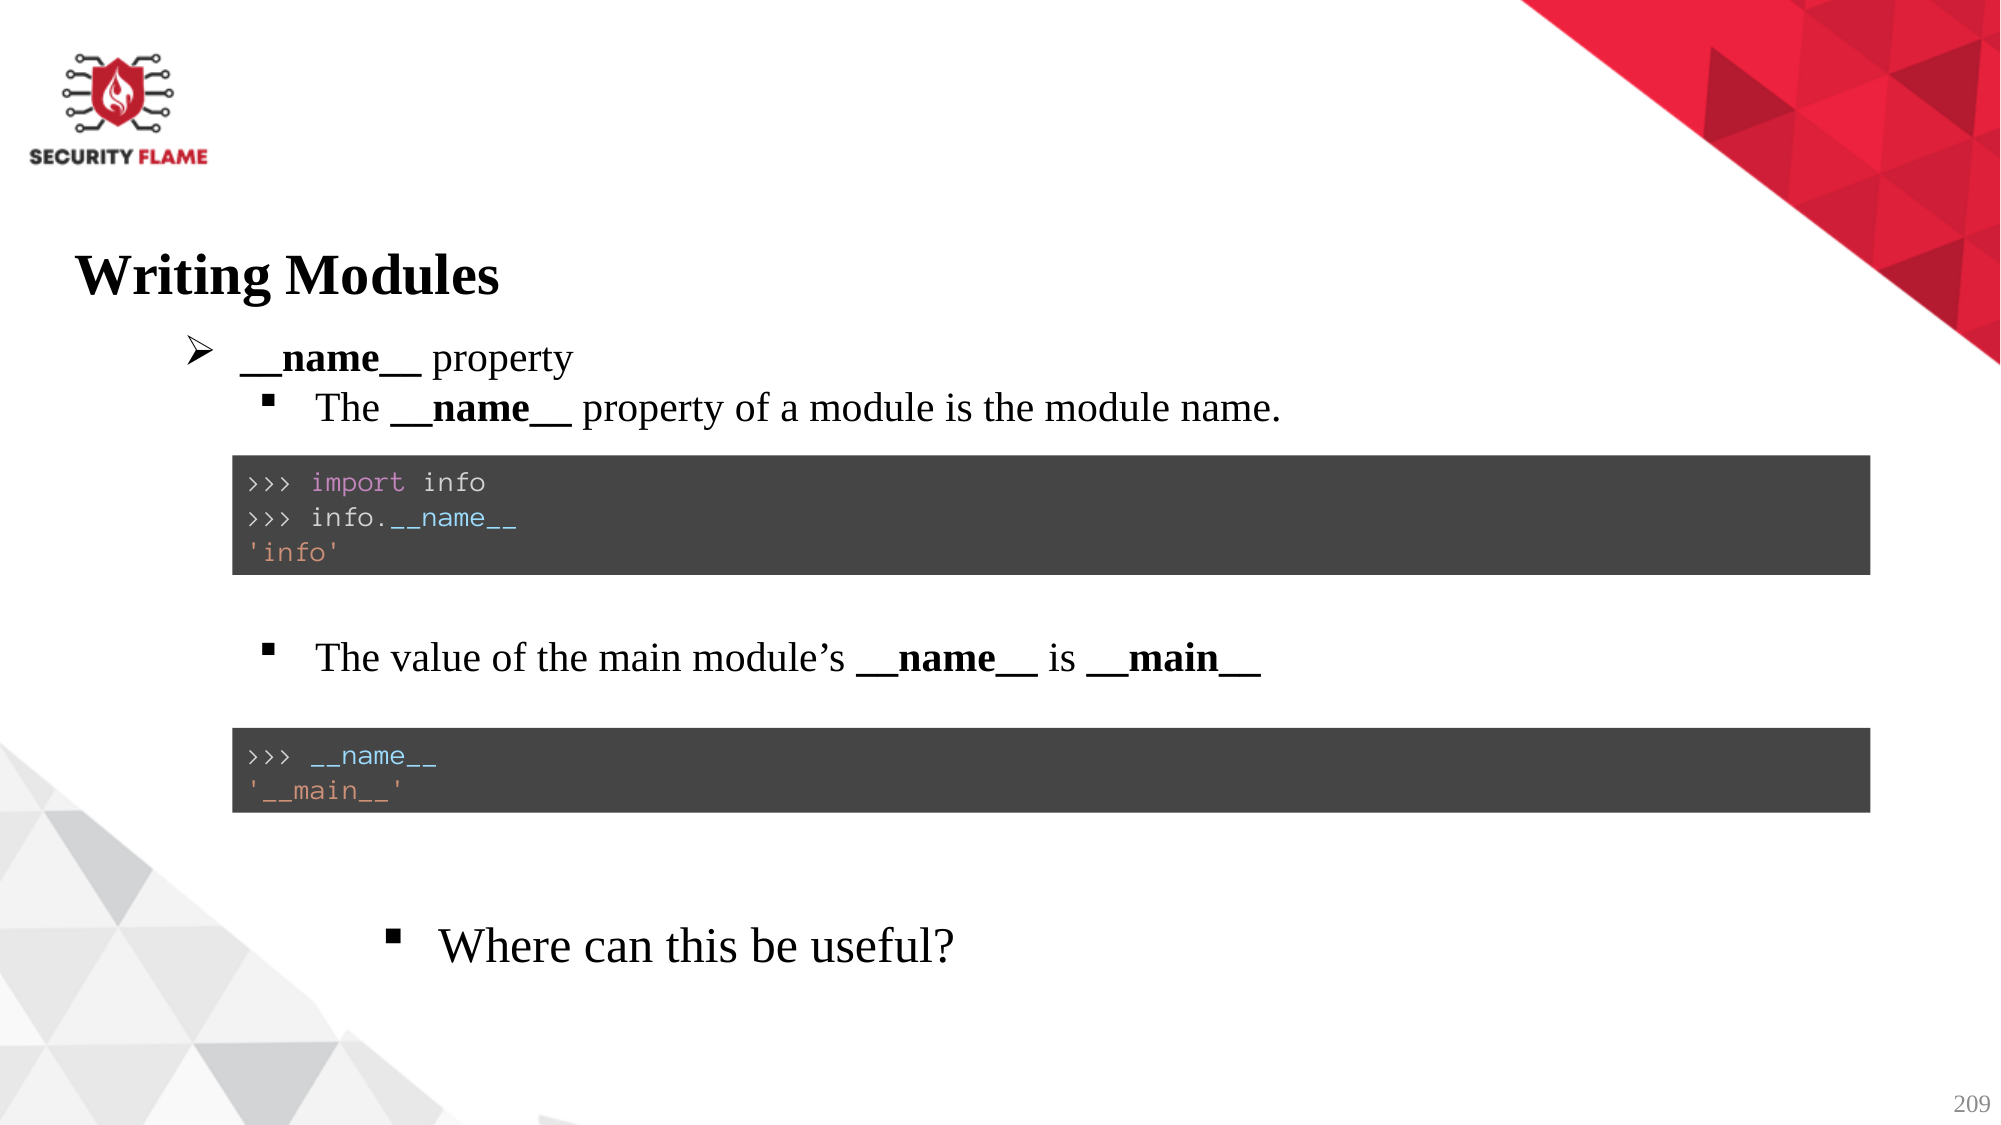

Writing Modules
__name__ property
The __name__ property of a module is the module name.
>>> import info
>>> info.__name__
'info'
The value of the main module’s __name__ is __main__
>>> __name__
'__main__'
Where can this be useful?
209